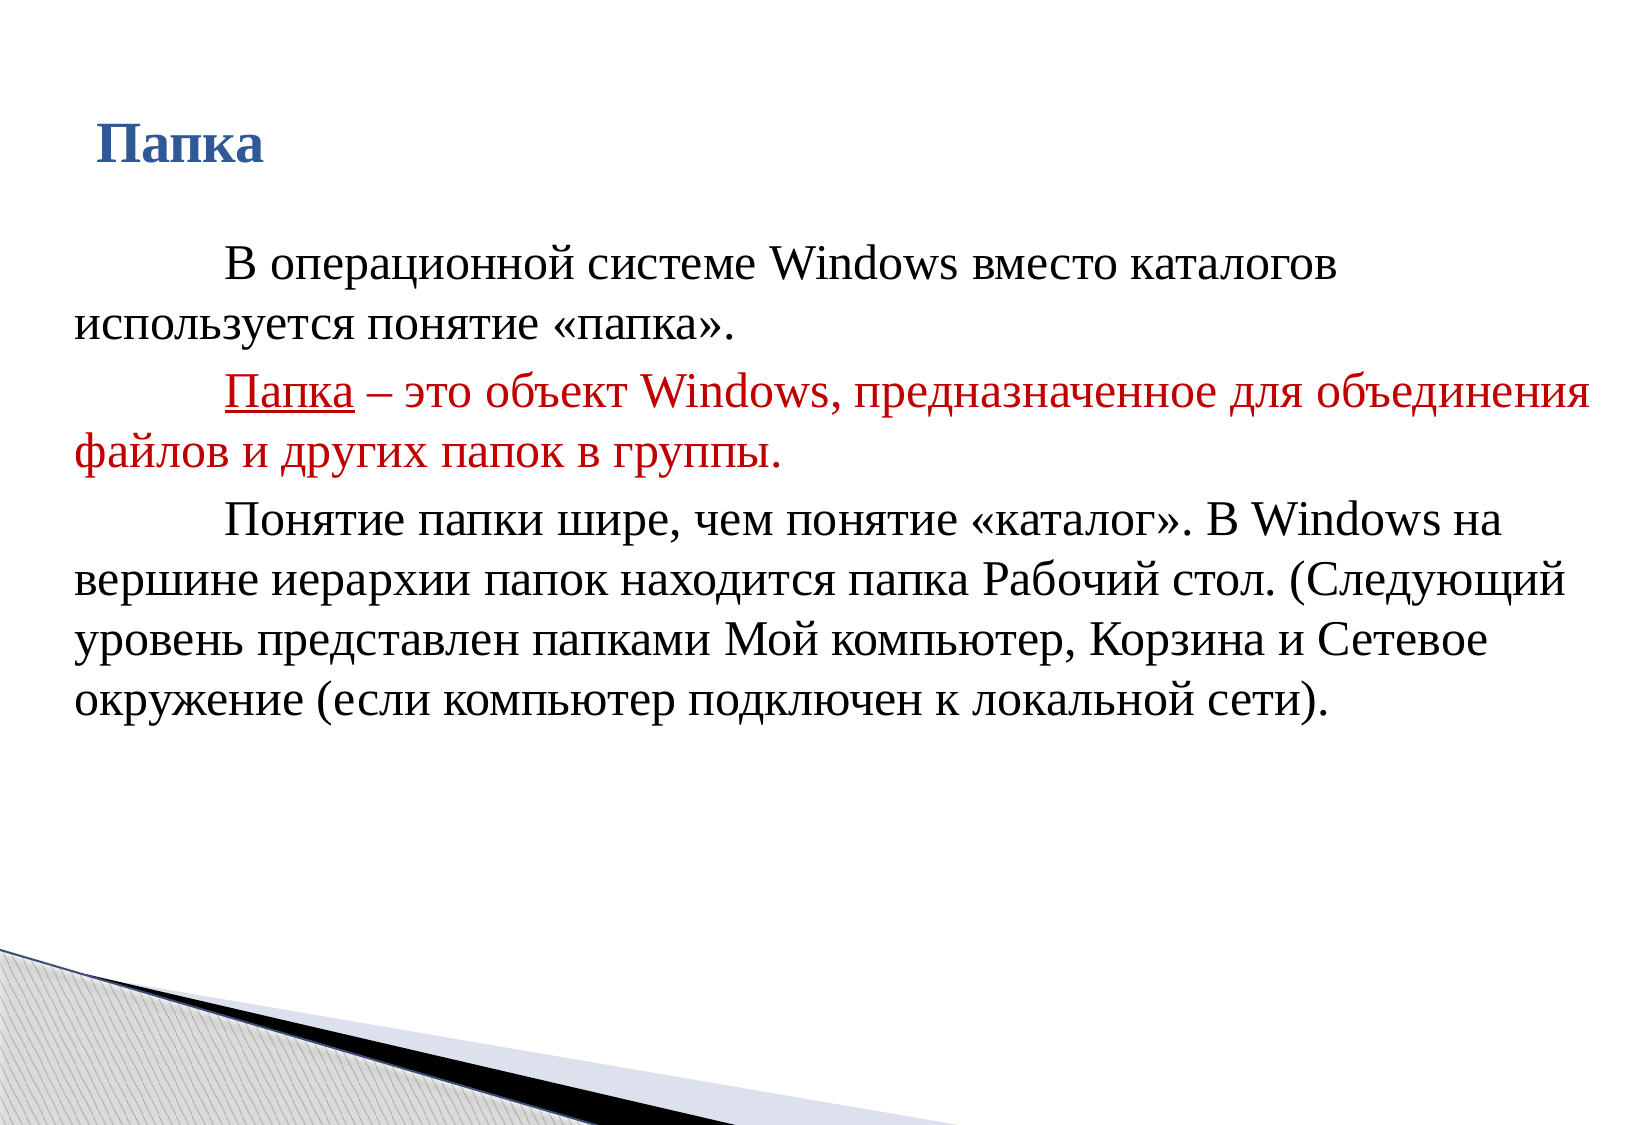

# Папка
		В операционной системе Windows вместо каталогов используется понятие «папка».
		Папка – это объект Windows, предназначенное для объединения файлов и других папок в группы.
		Понятие папки шире, чем понятие «каталог». В Windows на вершине иерархии папок находится папка Рабочий стол. (Следующий уровень представлен папками Мой компьютер, Корзина и Сетевое окружение (если компьютер подключен к локальной сети).